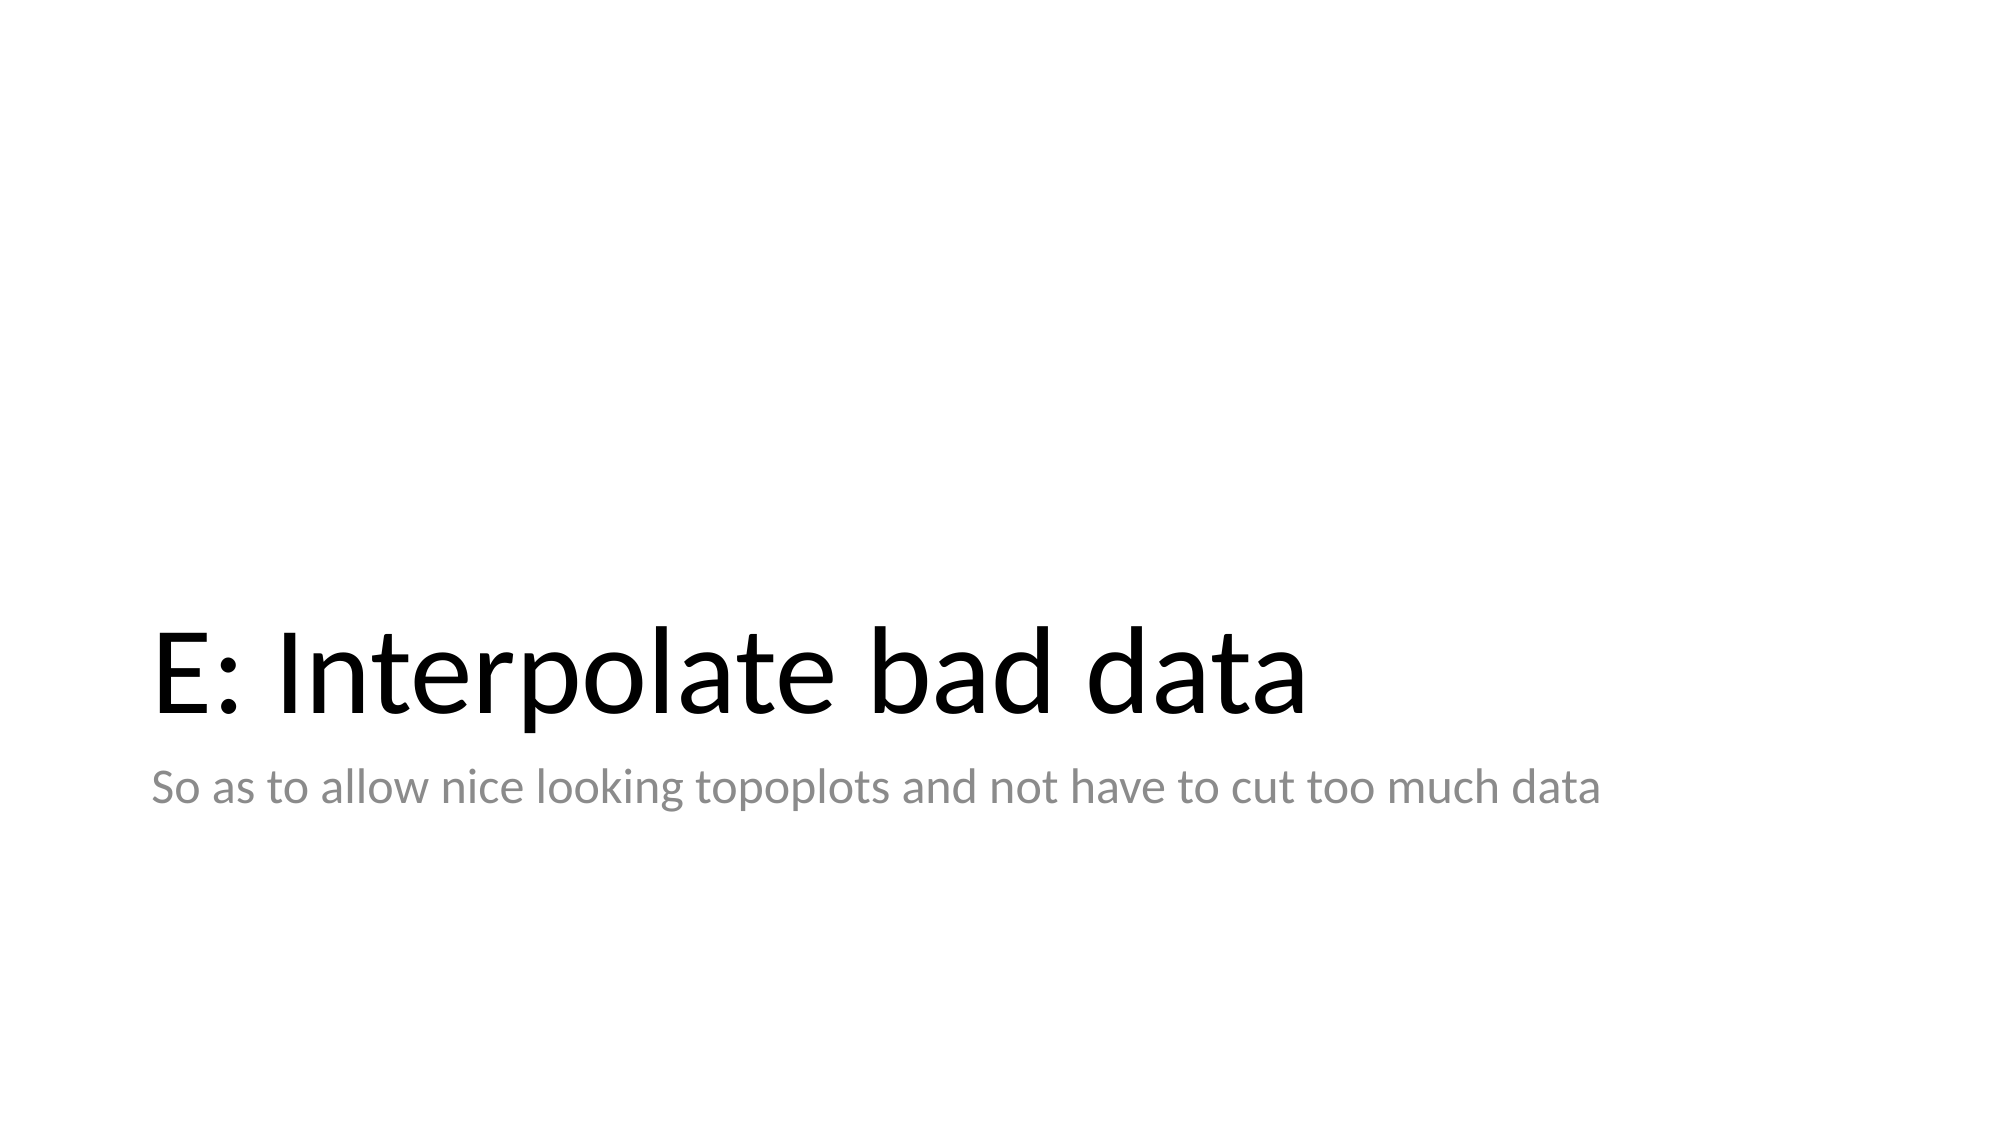

# E: Interpolate bad data
So as to allow nice looking topoplots and not have to cut too much data